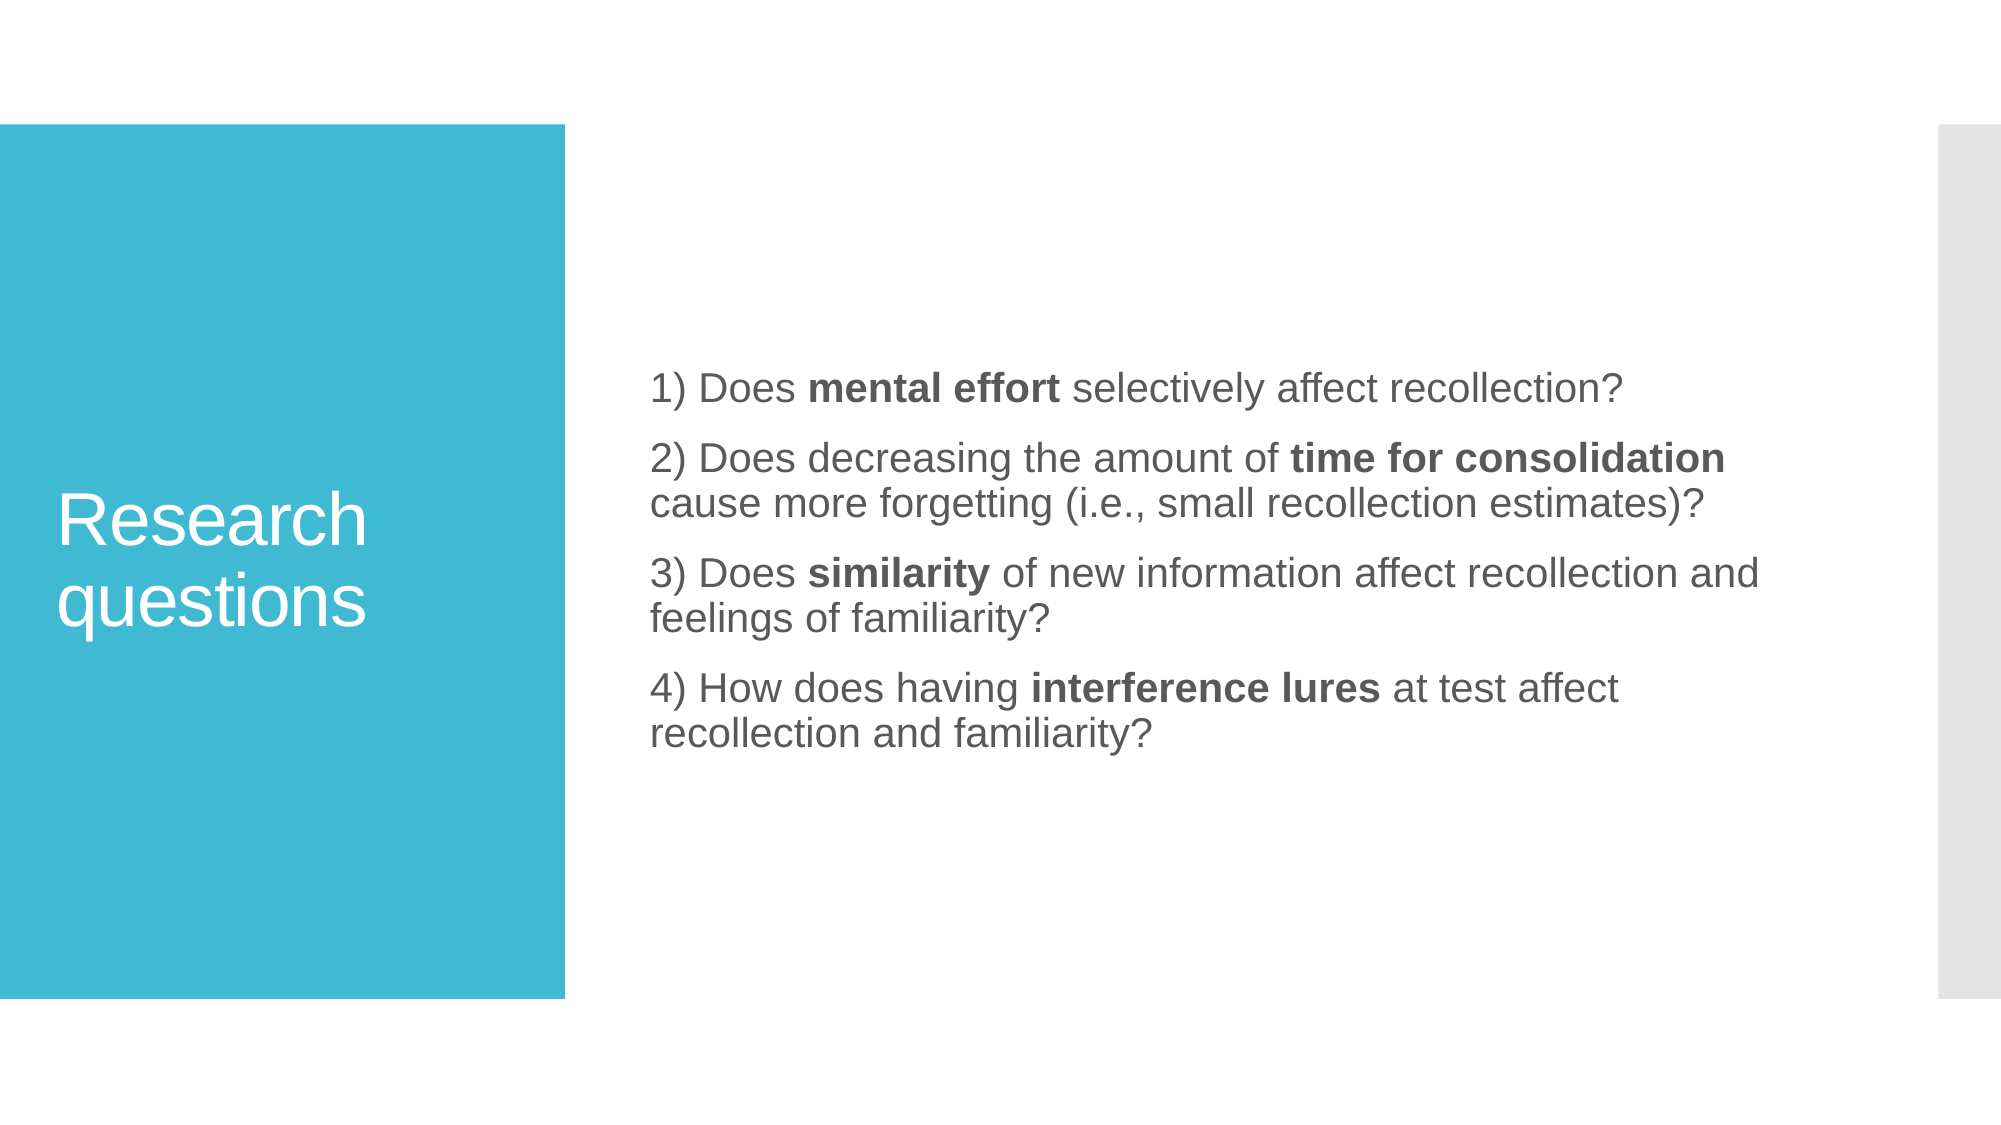

1) Does mental effort selectively affect recollection?
2) Does decreasing the amount of time for consolidation cause more forgetting (i.e., small recollection estimates)?
3) Does similarity of new information affect recollection and feelings of familiarity?
4) How does having interference lures at test affect recollection and familiarity?
# Research questions